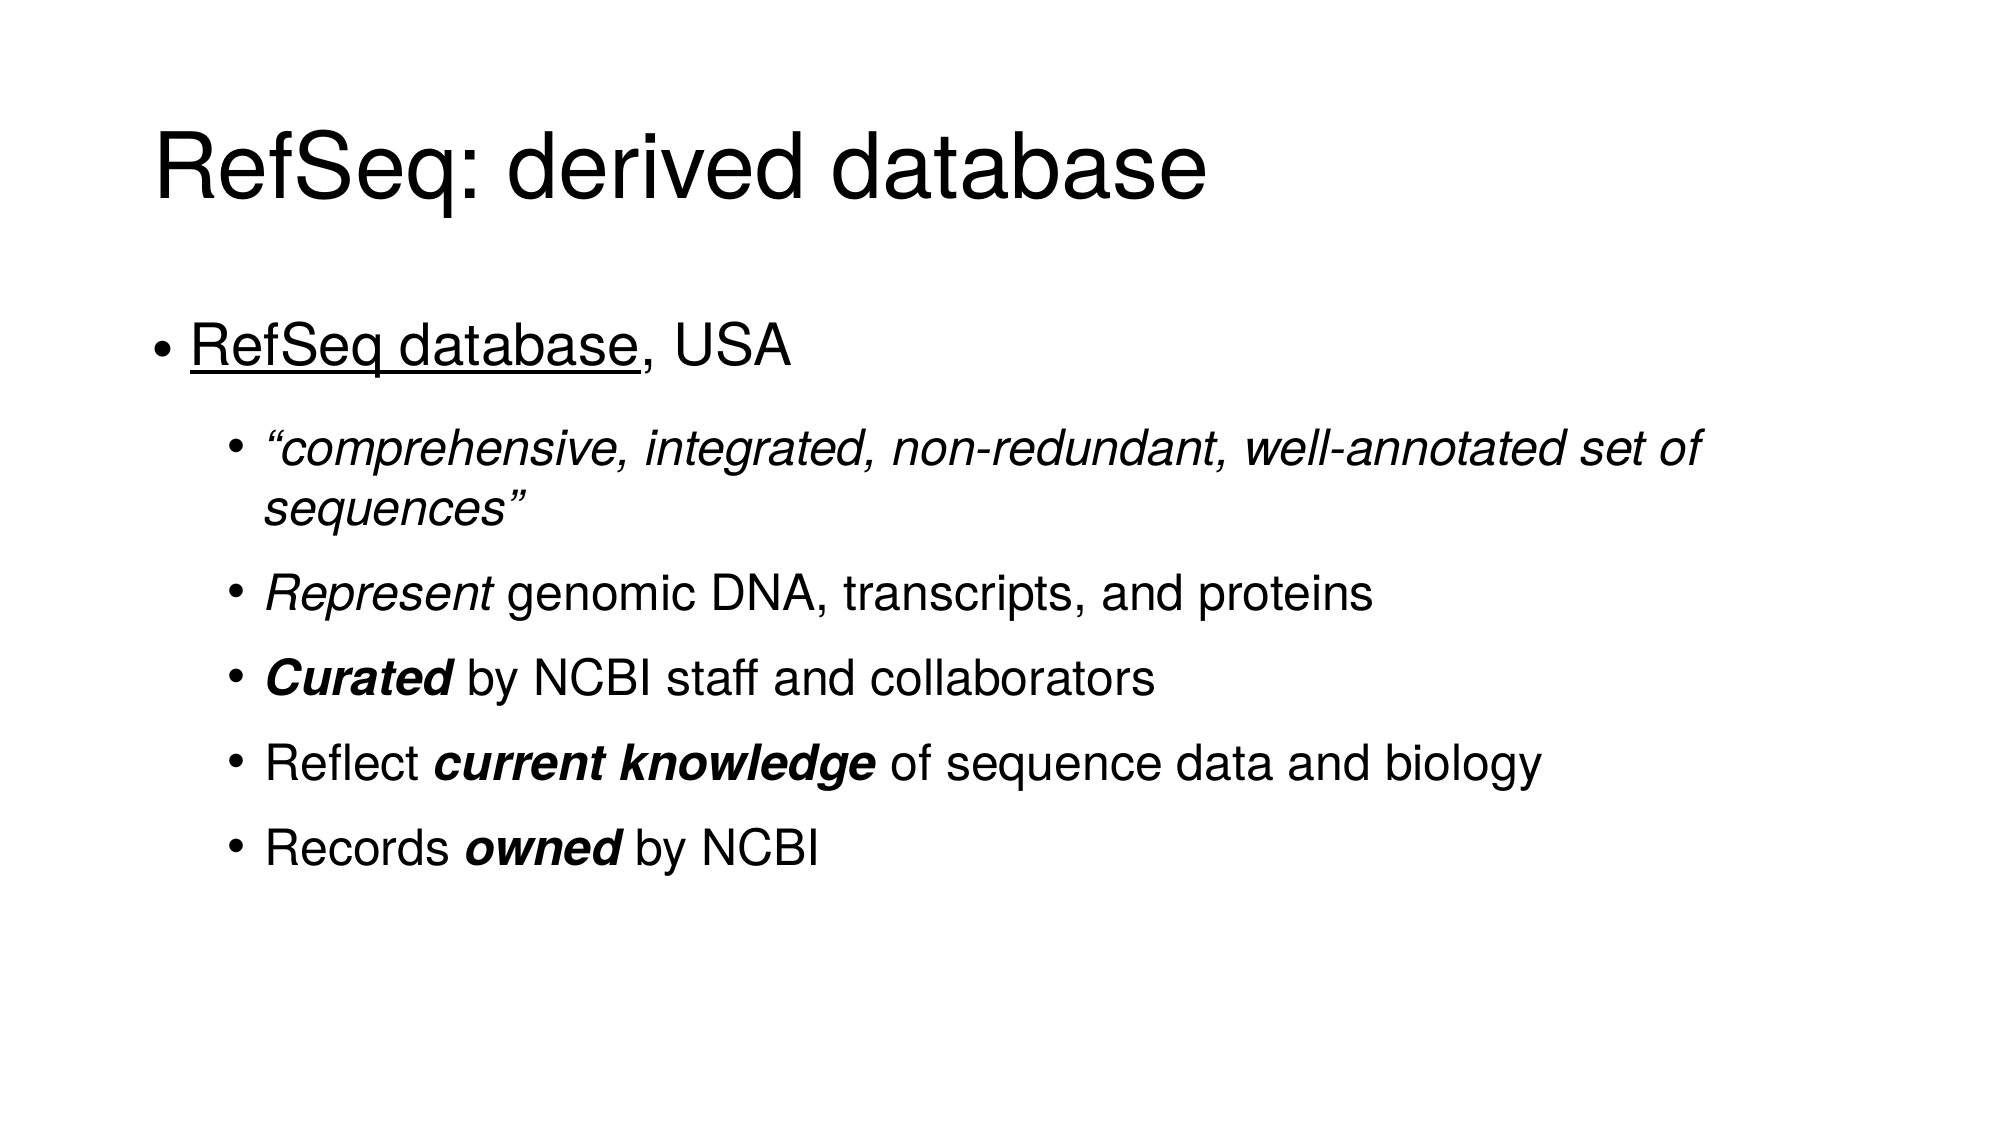

# RefSeq: derived database
RefSeq database, USA
“comprehensive, integrated, non-redundant, well-annotated set of sequences”
Represent genomic DNA, transcripts, and proteins
Curated by NCBI staff and collaborators
Reflect current knowledge of sequence data and biology
Records owned by NCBI